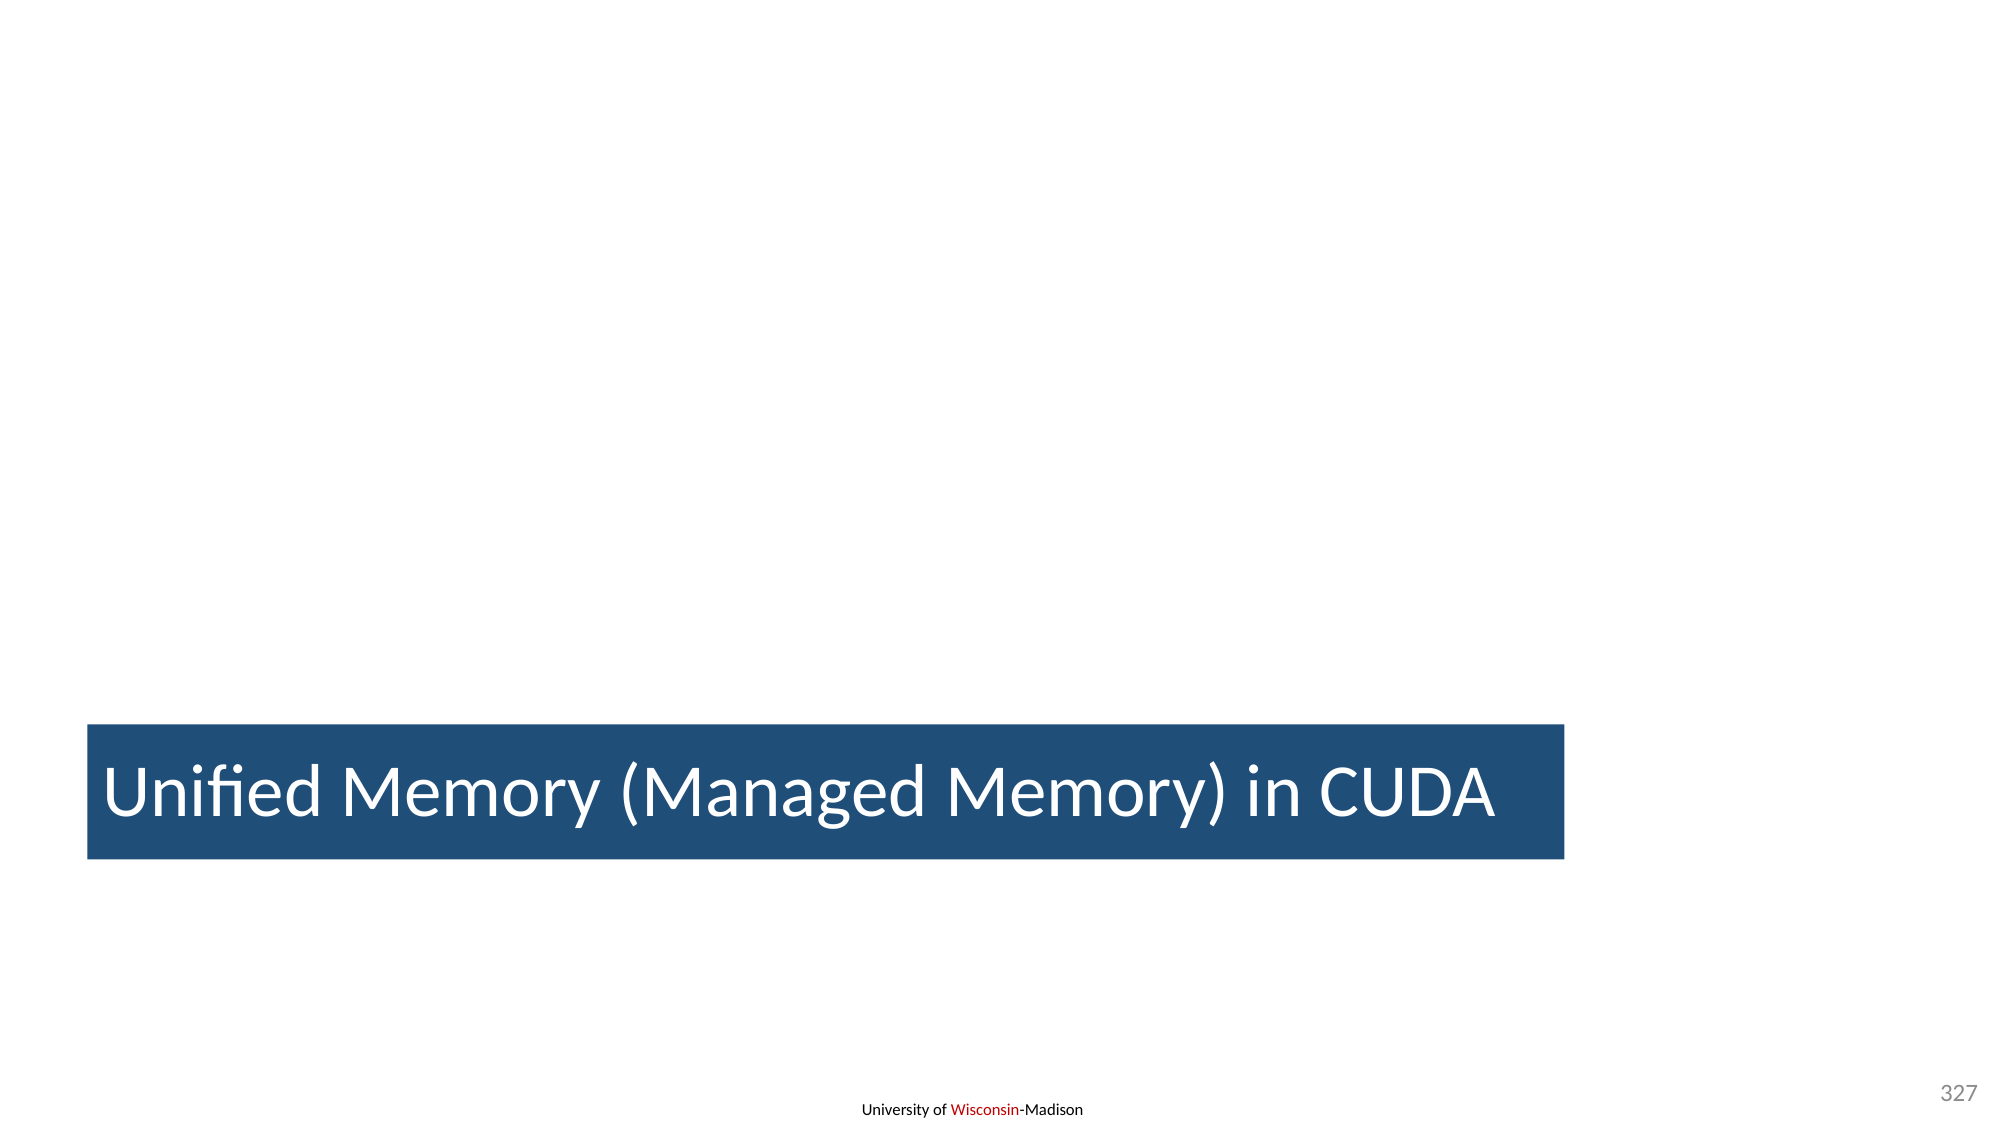

# Unified Memory (Managed Memory) in CUDA
327